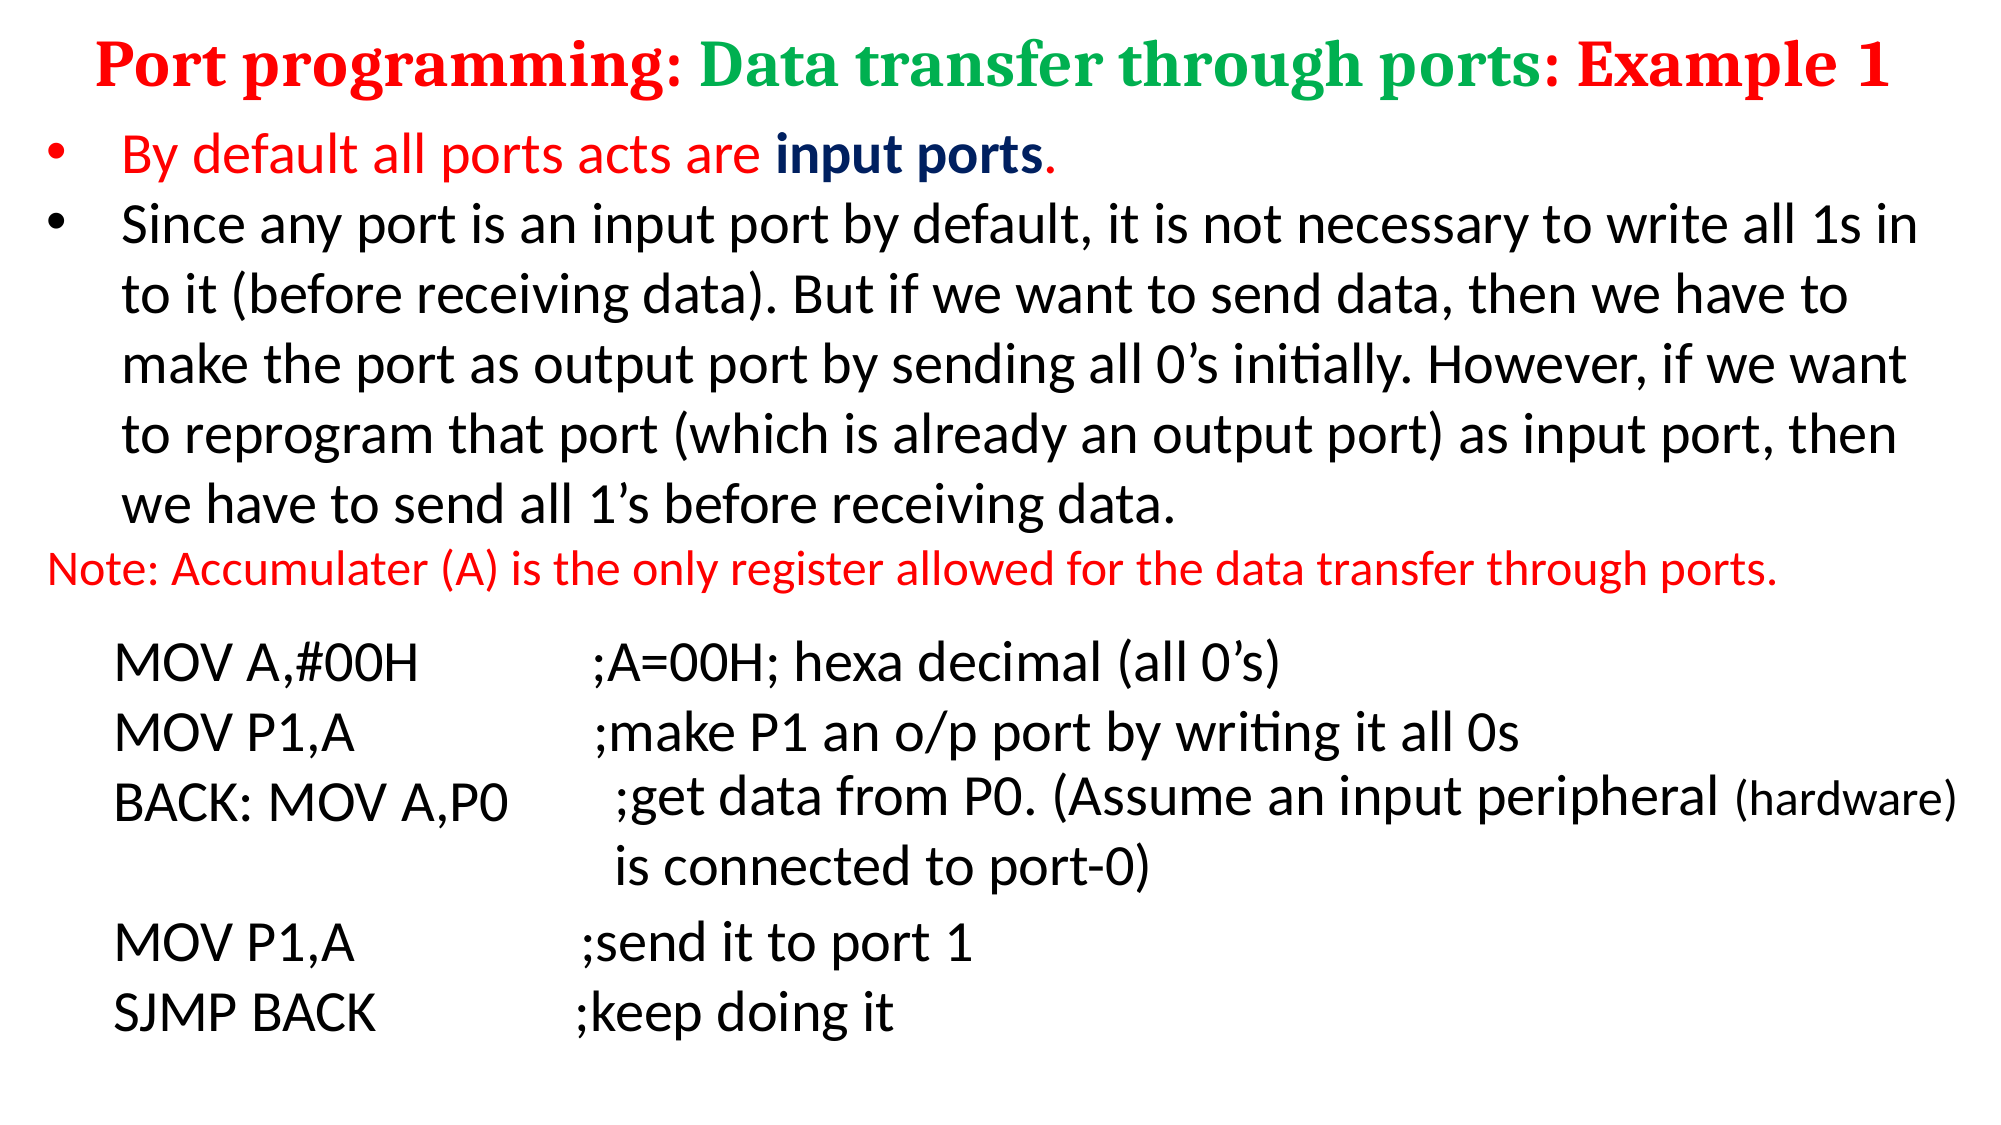

Port programming: Data transfer through ports: Example 1
By default all ports acts are input ports.
Since any port is an input port by default, it is not necessary to write all 1s in to it (before receiving data). But if we want to send data, then we have to make the port as output port by sending all 0’s initially. However, if we want to reprogram that port (which is already an output port) as input port, then we have to send all 1’s before receiving data.
Note: Accumulater (A) is the only register allowed for the data transfer through ports.

     MOV A,#00H             ;A=00H; hexa decimal (all 0’s)
     MOV P1,A                  ;make P1 an o/p port by writing it all 0s
     BACK: MOV A,P0

     MOV P1,A                 ;send it to port 1
     SJMP BACK               ;keep doing it
;get data from P0. (Assume an input peripheral (hardware)
is connected to port-0)